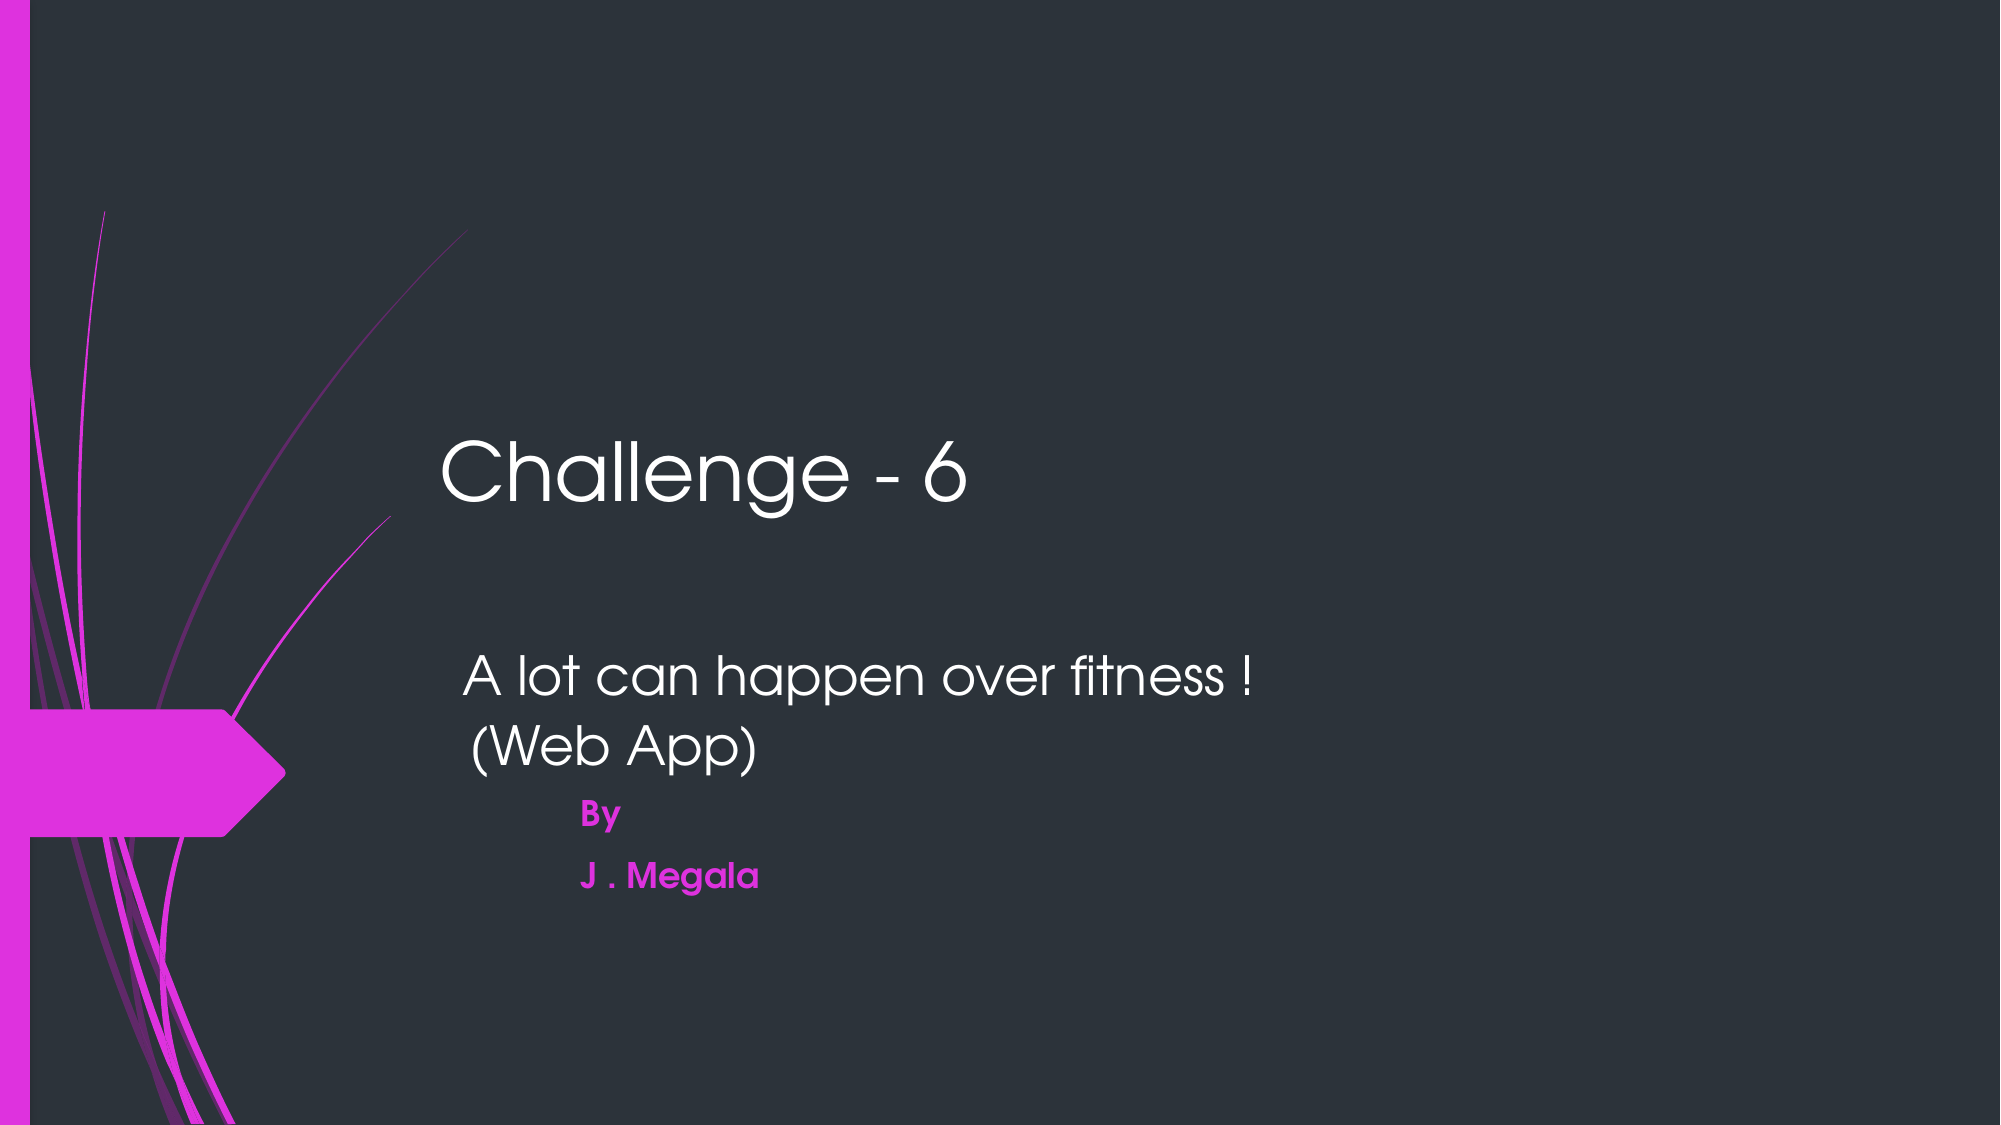

# Challenge - 6 A lot can happen over fitness ! (Web App)
																By
															J . Megala